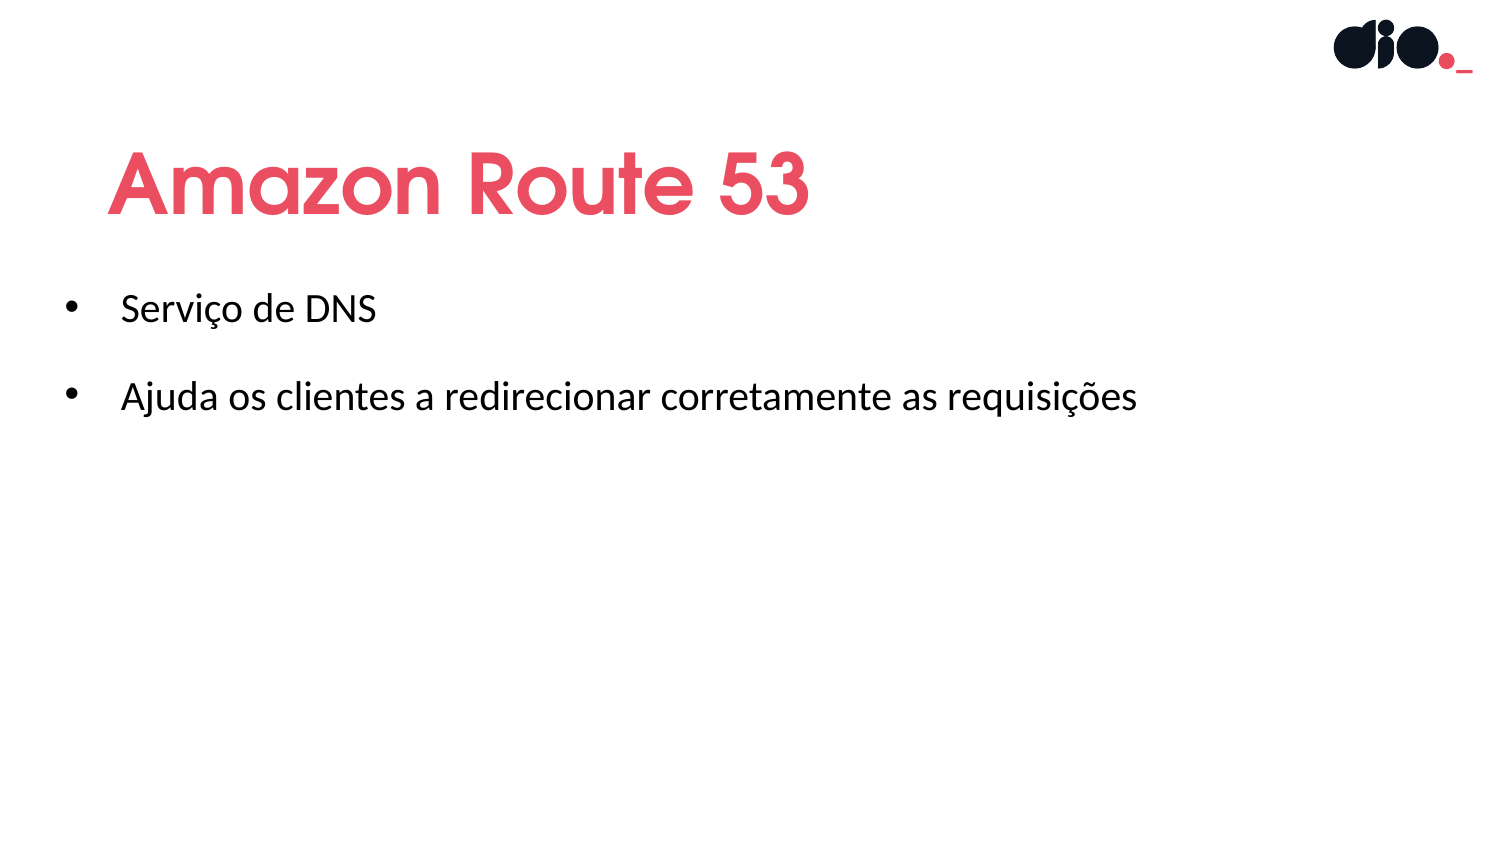

Amazon Route 53
Serviço de DNS
Ajuda os clientes a redirecionar corretamente as requisições